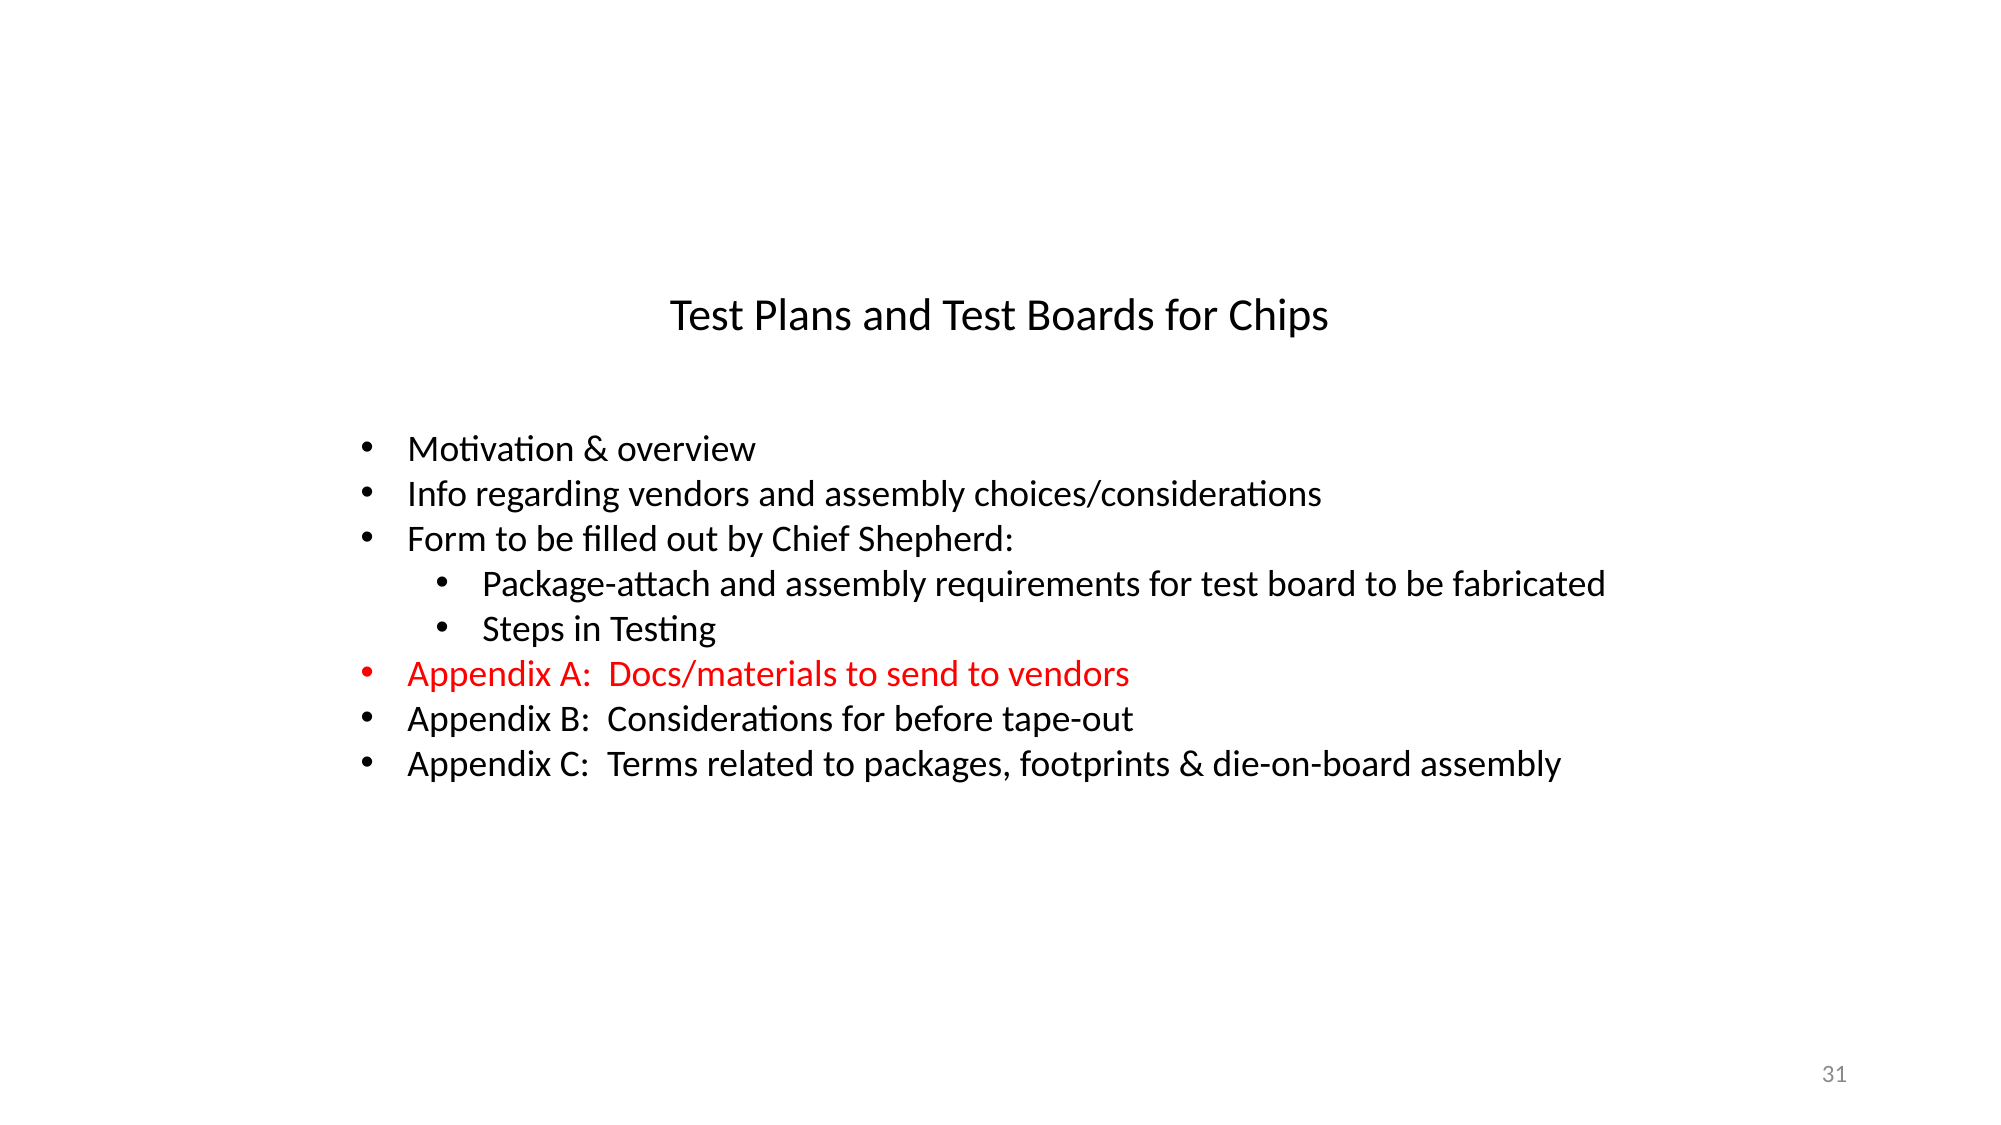

Test Plans and Test Boards for Chips
Motivation & overview
Info regarding vendors and assembly choices/considerations
Form to be filled out by Chief Shepherd:
Package-attach and assembly requirements for test board to be fabricated
Steps in Testing
Appendix A:  Docs/materials to send to vendors
Appendix B:  Considerations for before tape-out
Appendix C:  Terms related to packages, footprints & die-on-board assembly

31